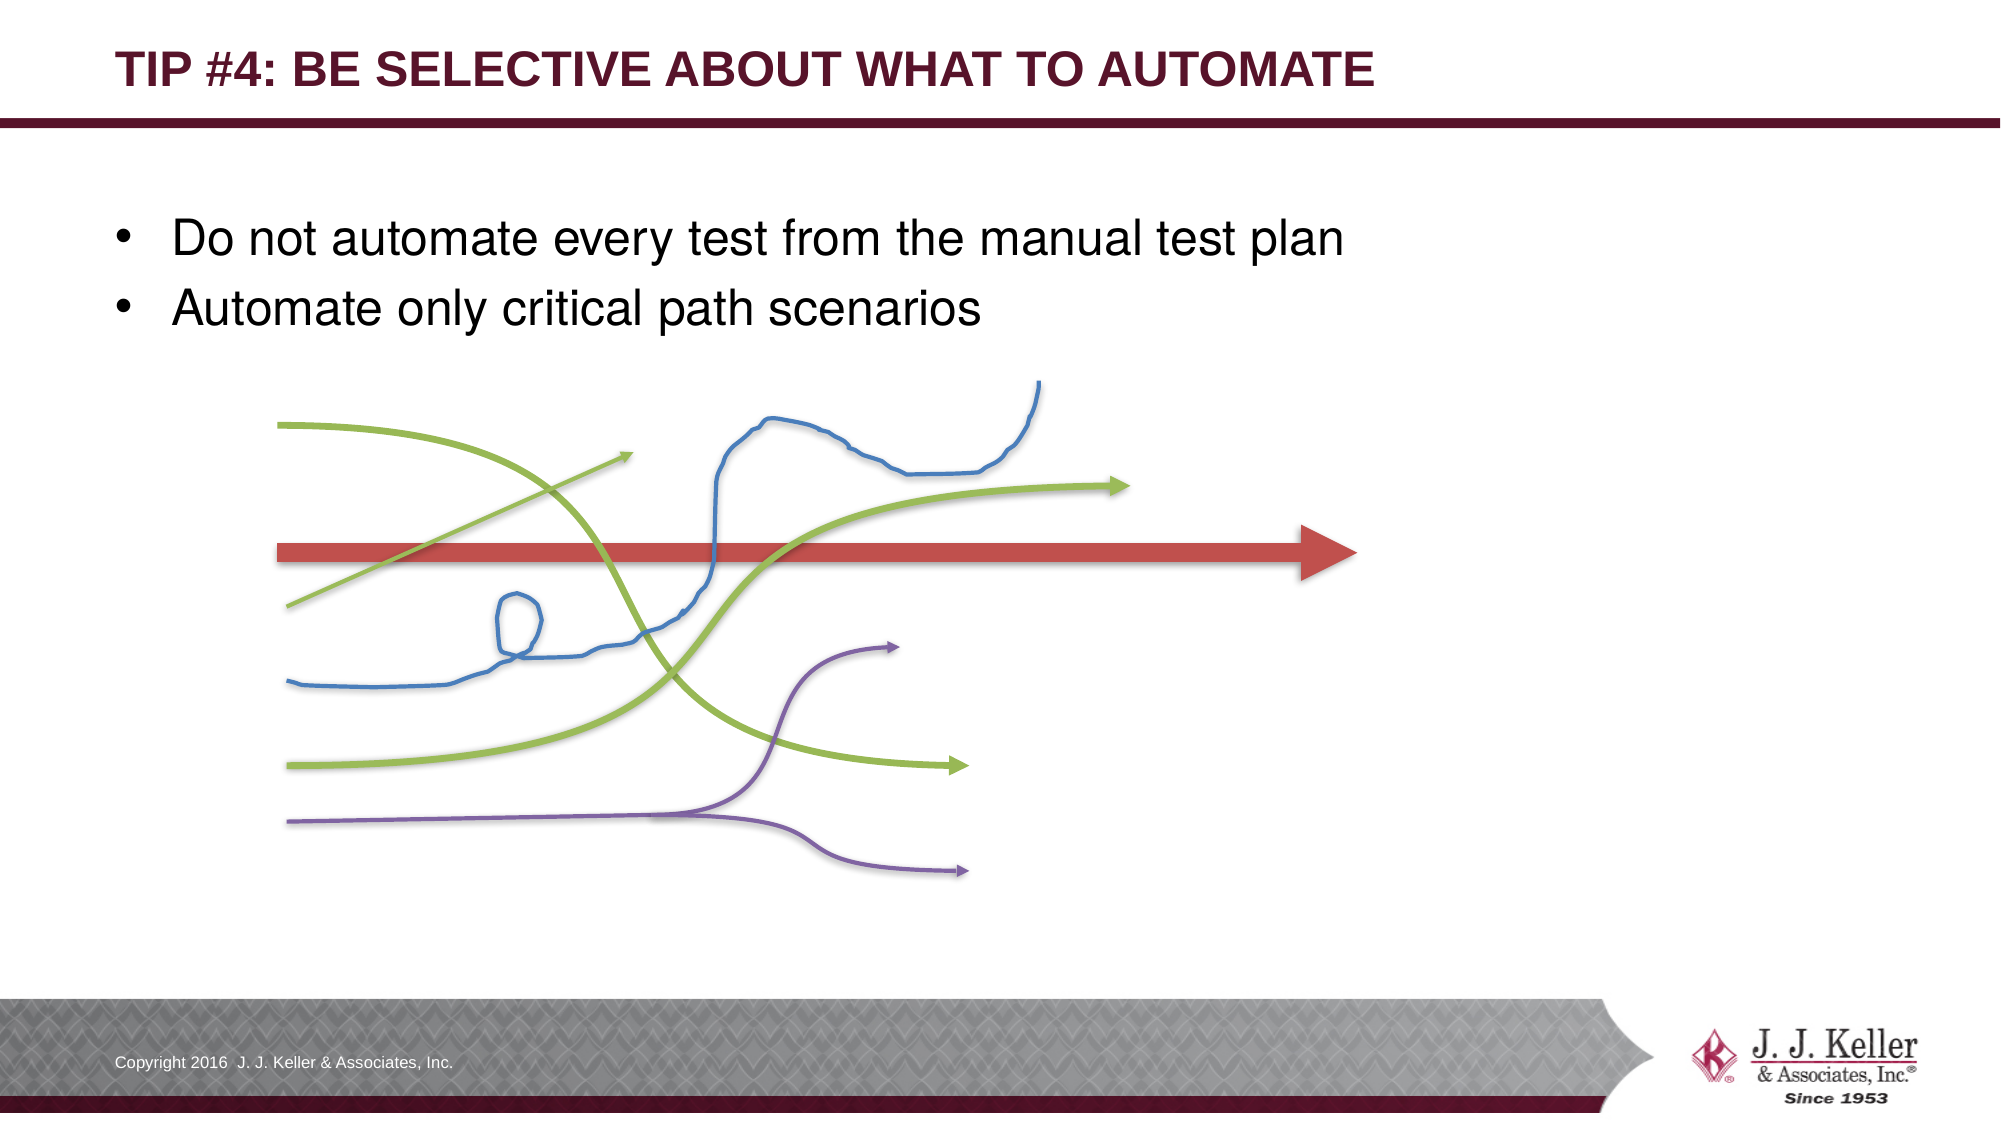

# TIP #4: Be Selective about what to automate
Do not automate every test from the manual test plan
Automate only critical path scenarios